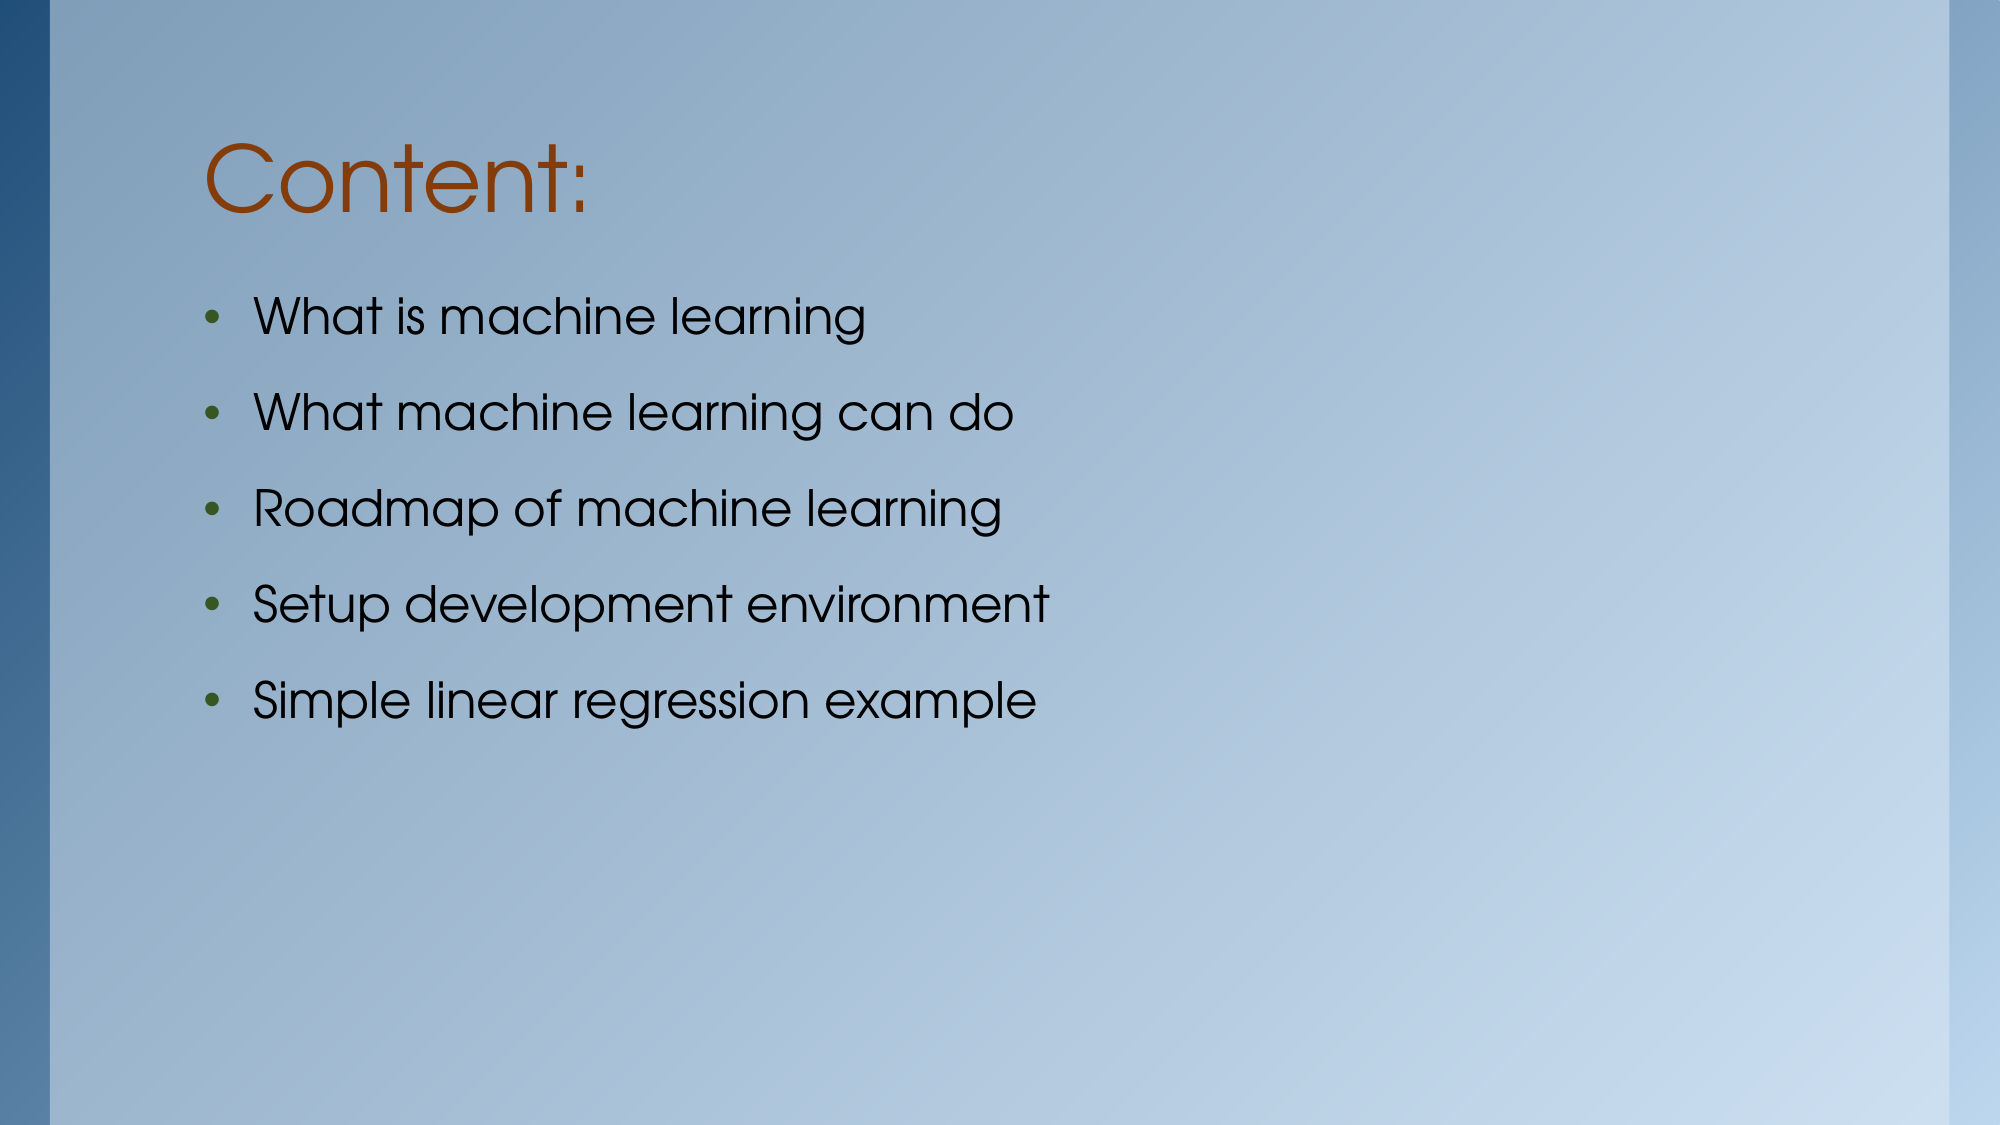

# Content:
What is machine learning
What machine learning can do
Roadmap of machine learning
Setup development environment
Simple linear regression example